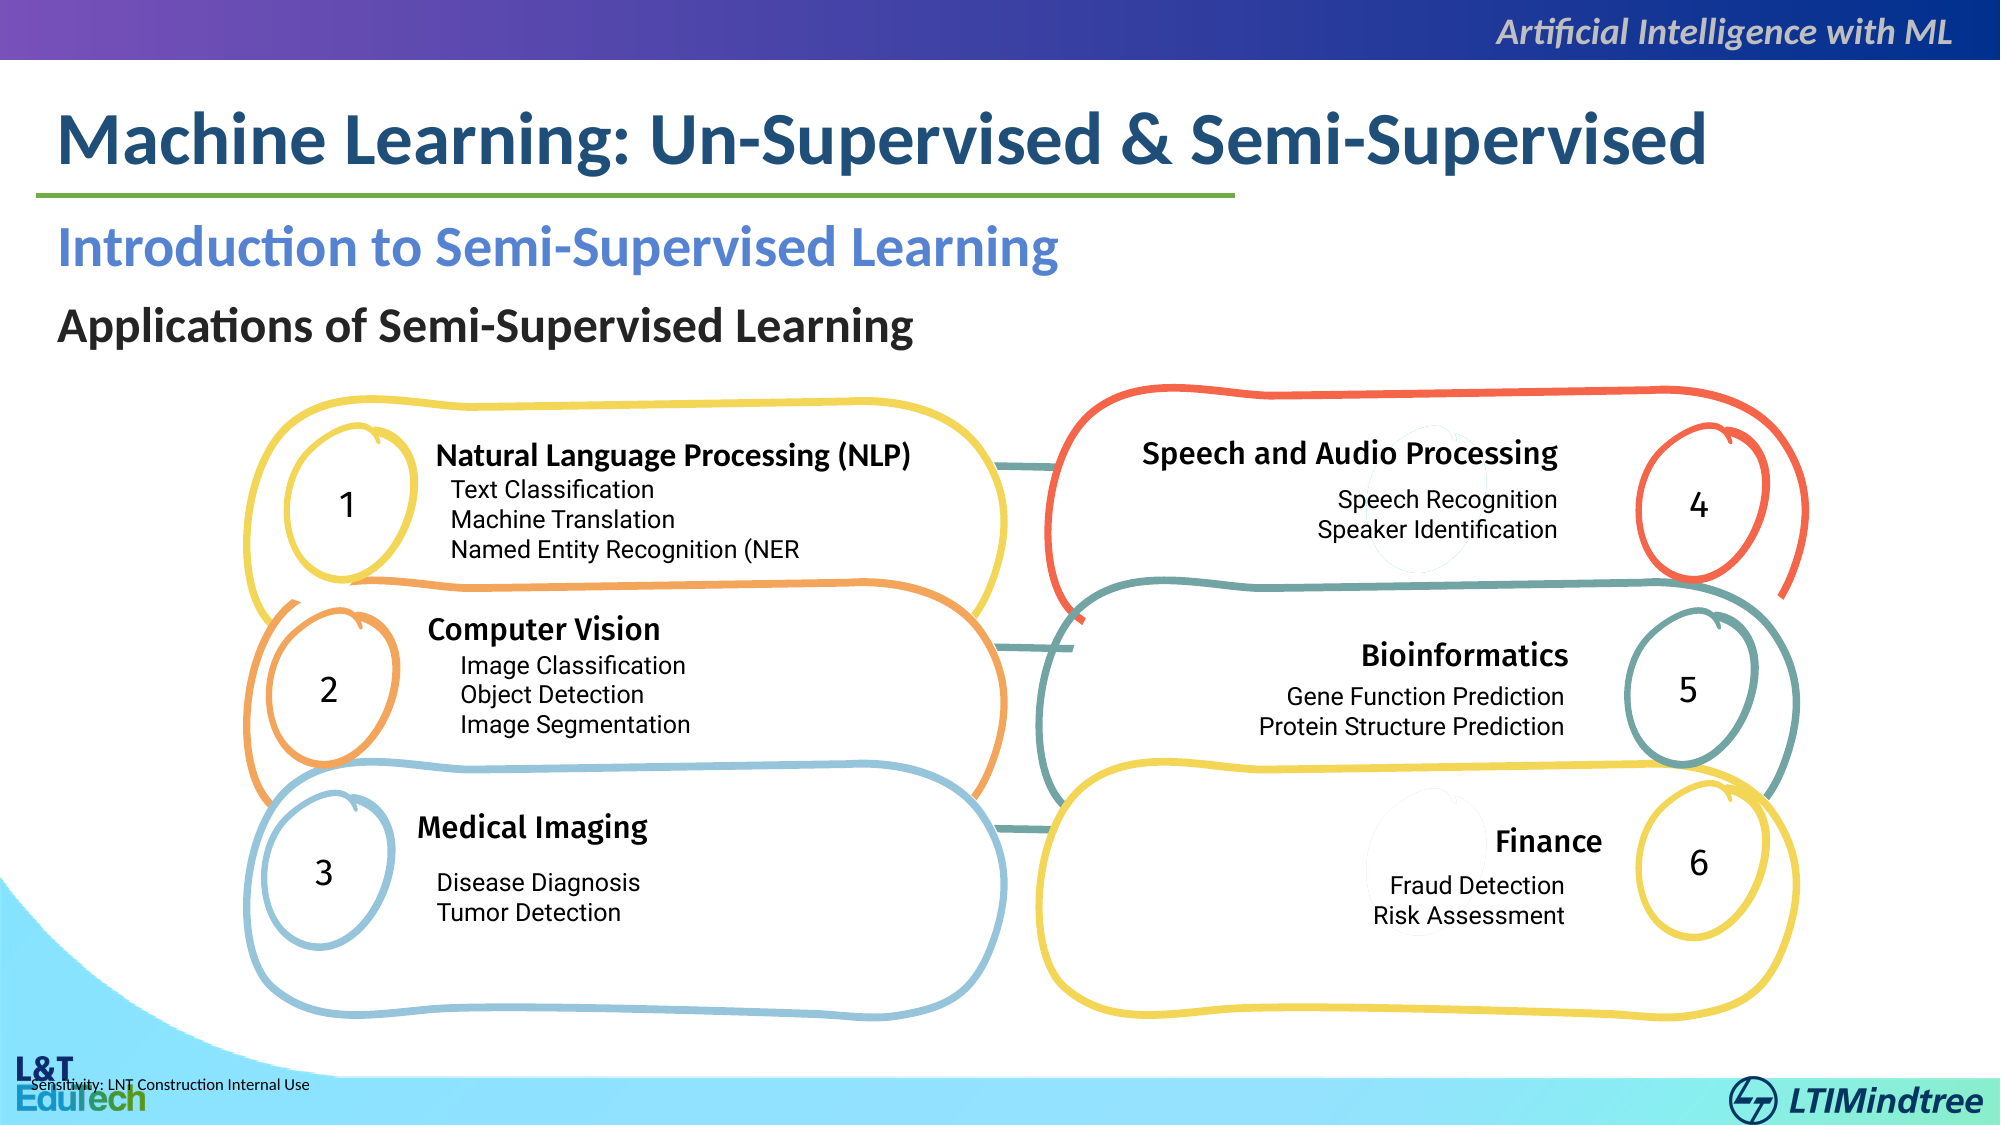

Artificial Intelligence with ML
Machine Learning: Un-Supervised & Semi-Supervised
Introduction to Semi-Supervised Learning
Applications of Semi-Supervised Learning

Speech and Audio Processing
Natural Language Processing (NLP)
1
4

Speech Recognition
Speaker Identification

Text Classification
Machine Translation
Named Entity Recognition (NER

Computer Vision
2
5
Bioinformatics

Image Classification
Object Detection
Image Segmentation

Gene Function Prediction
Protein Structure Prediction

6
Medical Imaging

3
 Finance

Disease Diagnosis
Tumor Detection
Fraud Detection
Risk Assessment